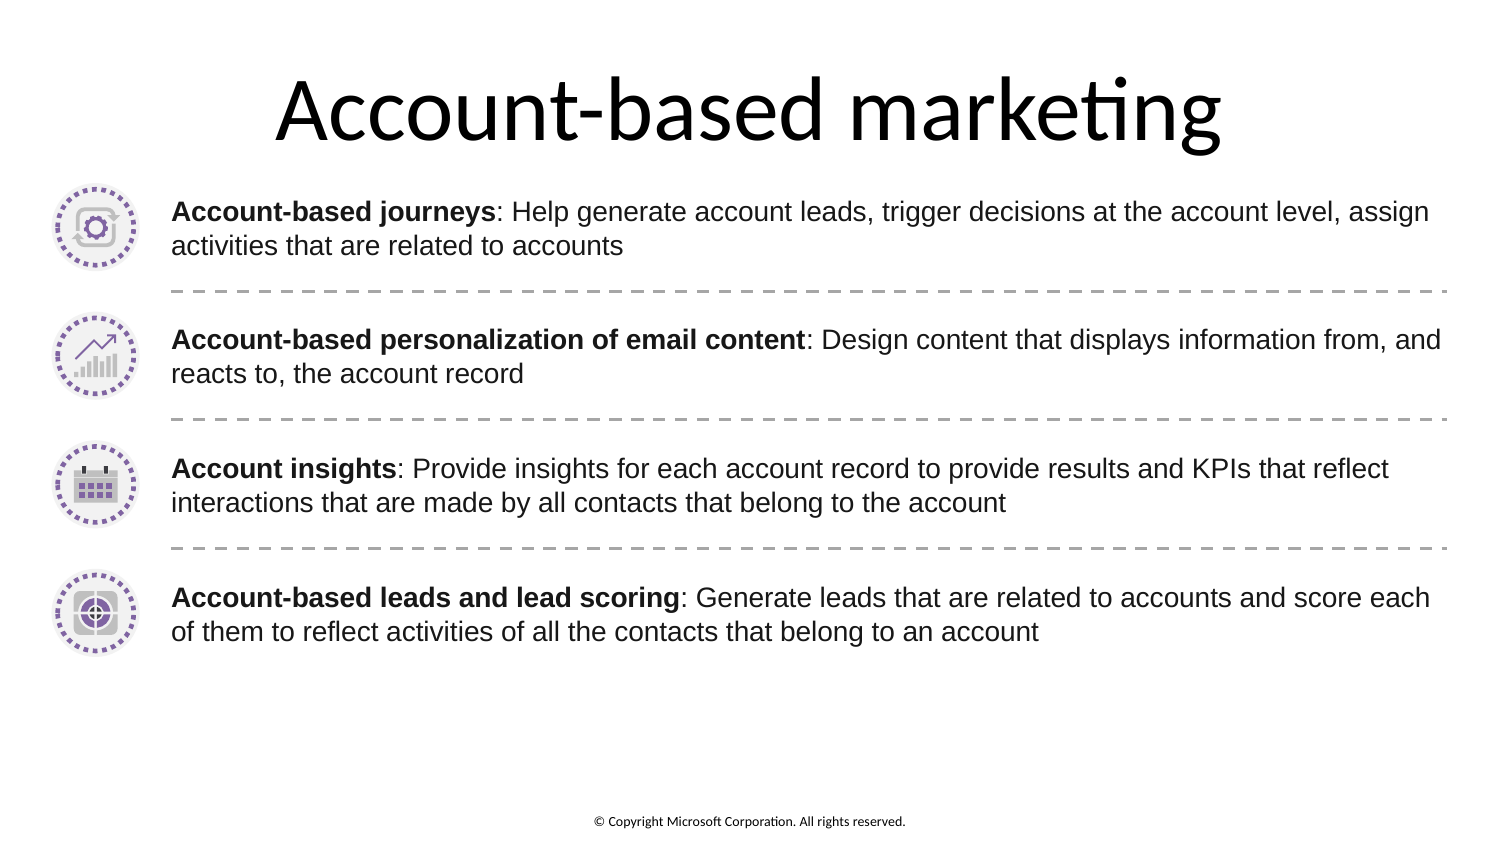

# Account-based marketing
Account-based journeys: Help generate account leads, trigger decisions at the account level, assign activities that are related to accounts

Account-based personalization of email content: Design content that displays information from, and reacts to, the account record

Account insights: Provide insights for each account record to provide results and KPIs that reflect interactions that are made by all contacts that belong to the account

Account-based leads and lead scoring: Generate leads that are related to accounts and score each of them to reflect activities of all the contacts that belong to an account